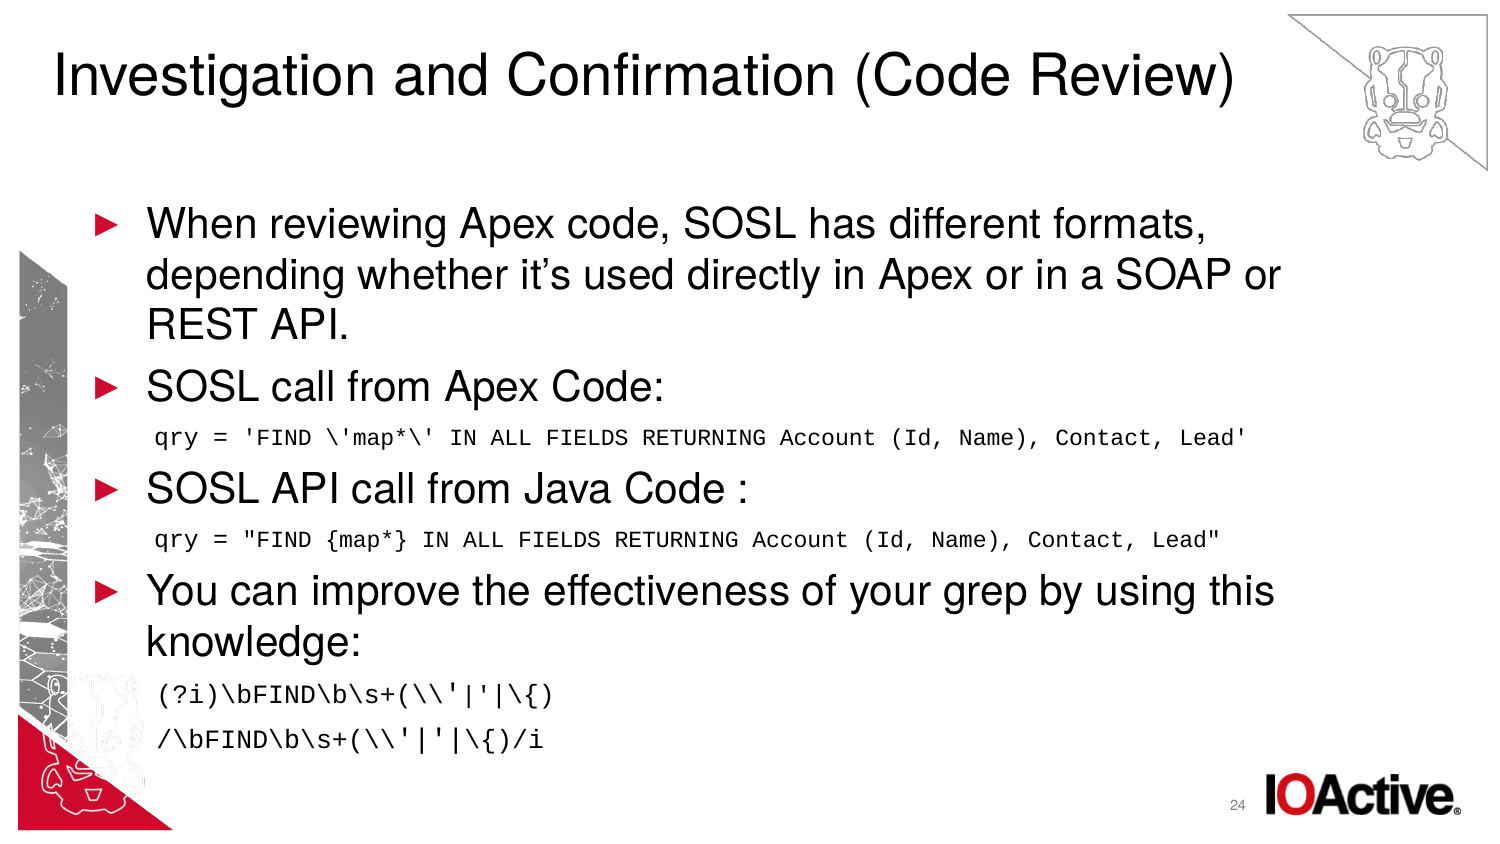

# Investigation and Confirmation (Code Review)
When reviewing Apex code, SOSL has different formats, depending whether it’s used directly in Apex or in a SOAP or REST API.
SOSL call from Apex Code:
    qry = 'FIND \'map*\' IN ALL FIELDS RETURNING Account (Id, Name), Contact, Lead'
SOSL API call from Java Code :
    qry = "FIND {map*} IN ALL FIELDS RETURNING Account (Id, Name), Contact, Lead"
You can improve the effectiveness of your grep by using this knowledge:
(?i)\bFIND\b\s+(\\'|'|\{)
/\bFIND\b\s+(\\'|'|\{)/i